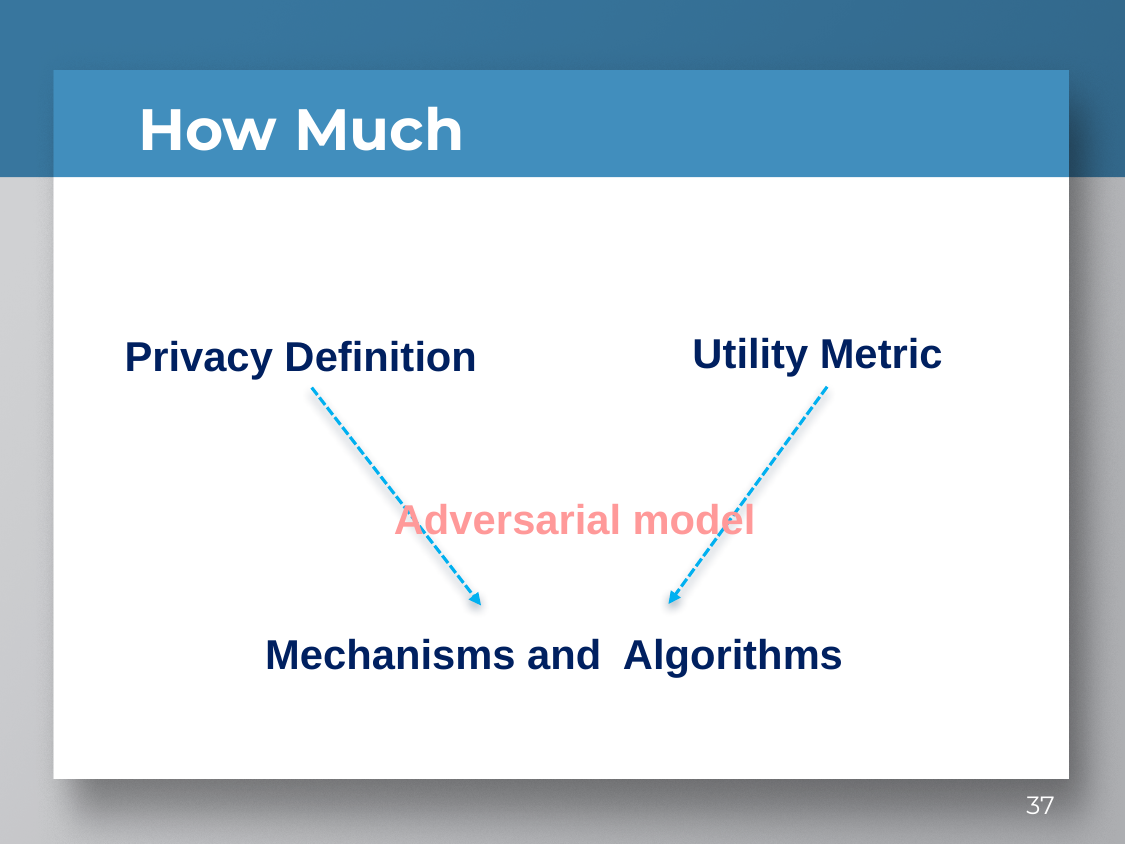

# How Much
Utility Metric
Privacy Definition
Adversarial model
Mechanisms and  Algorithms
37